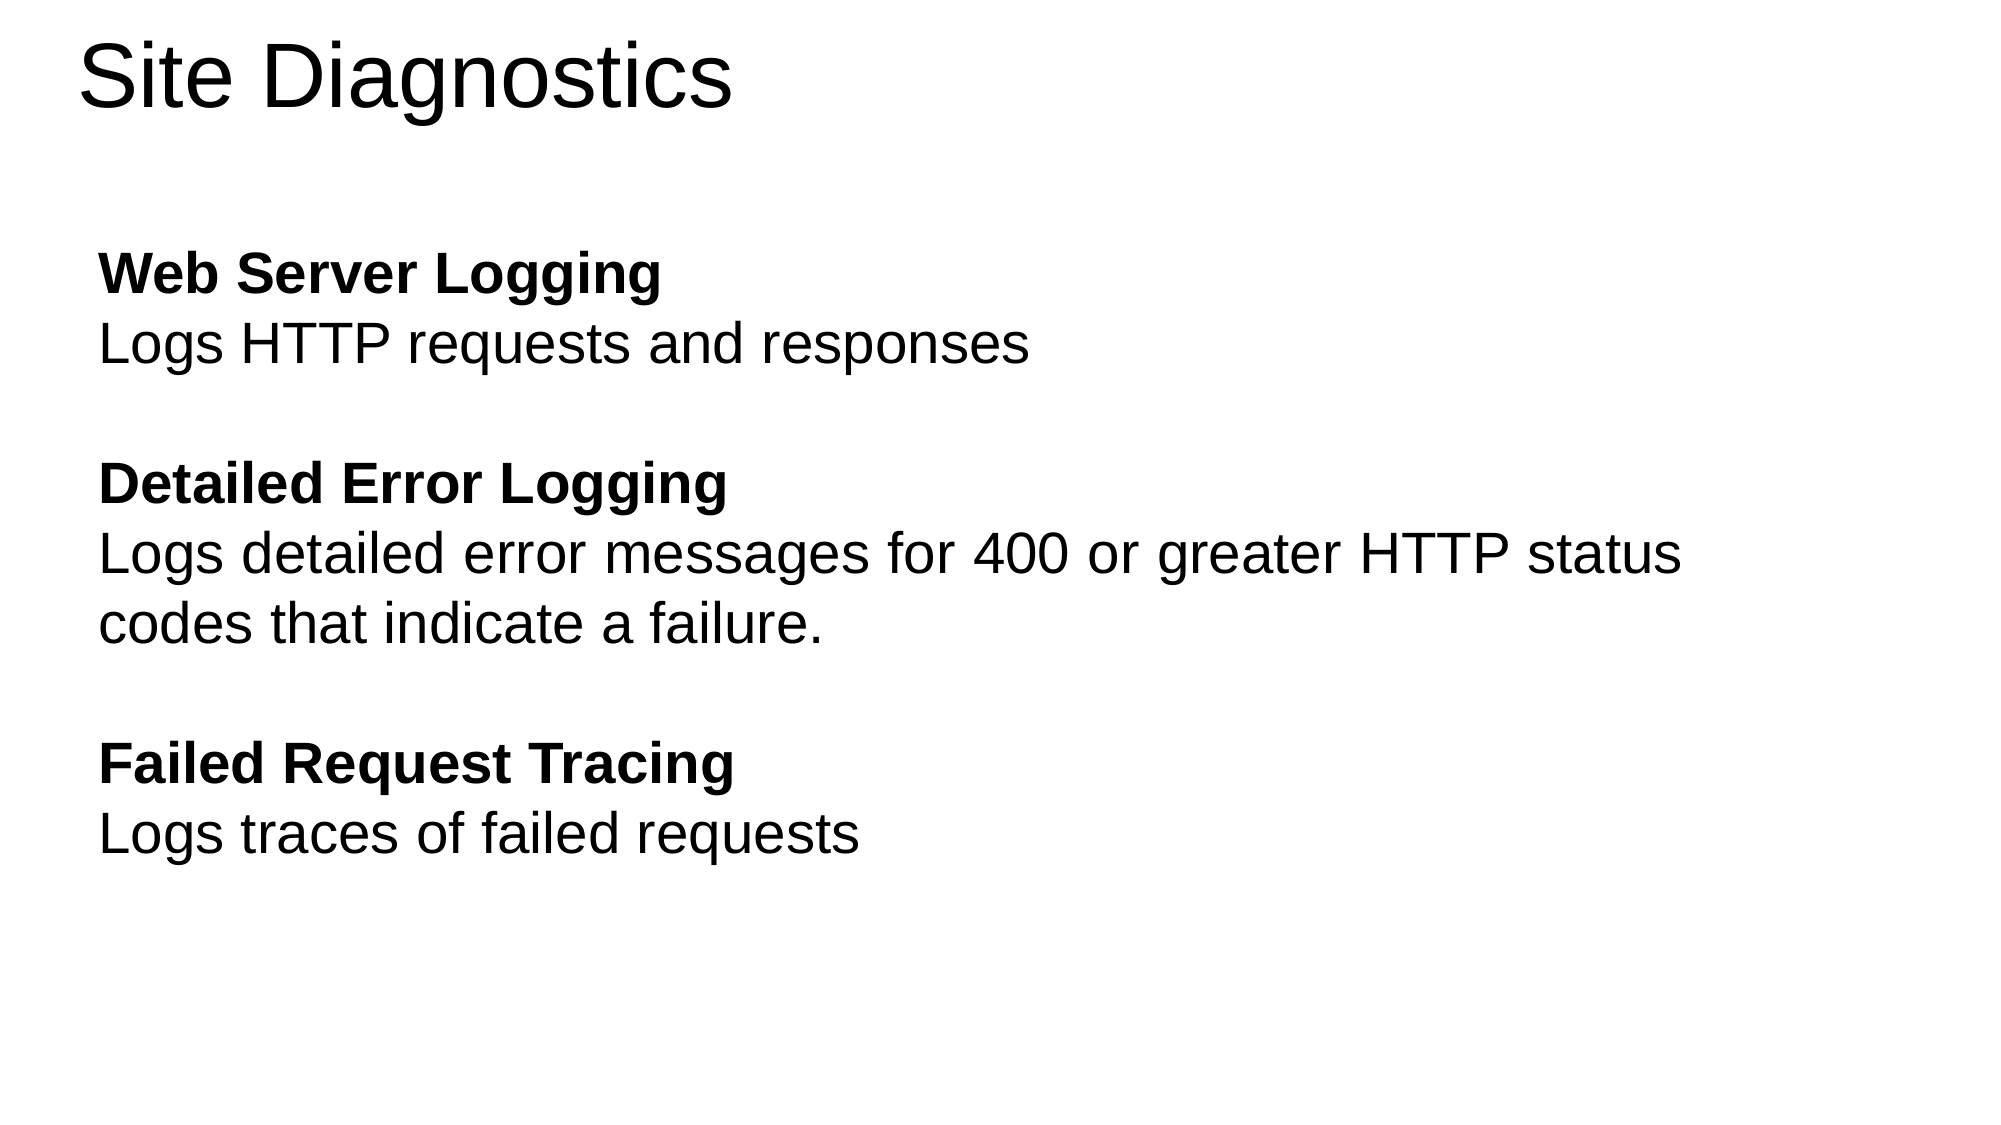

# Site Diagnostics
Web Server Logging
Logs HTTP requests and responses

Detailed Error Logging
Logs detailed error messages for 400 or greater HTTP status codes that indicate a failure.

Failed Request Tracing
Logs traces of failed requests